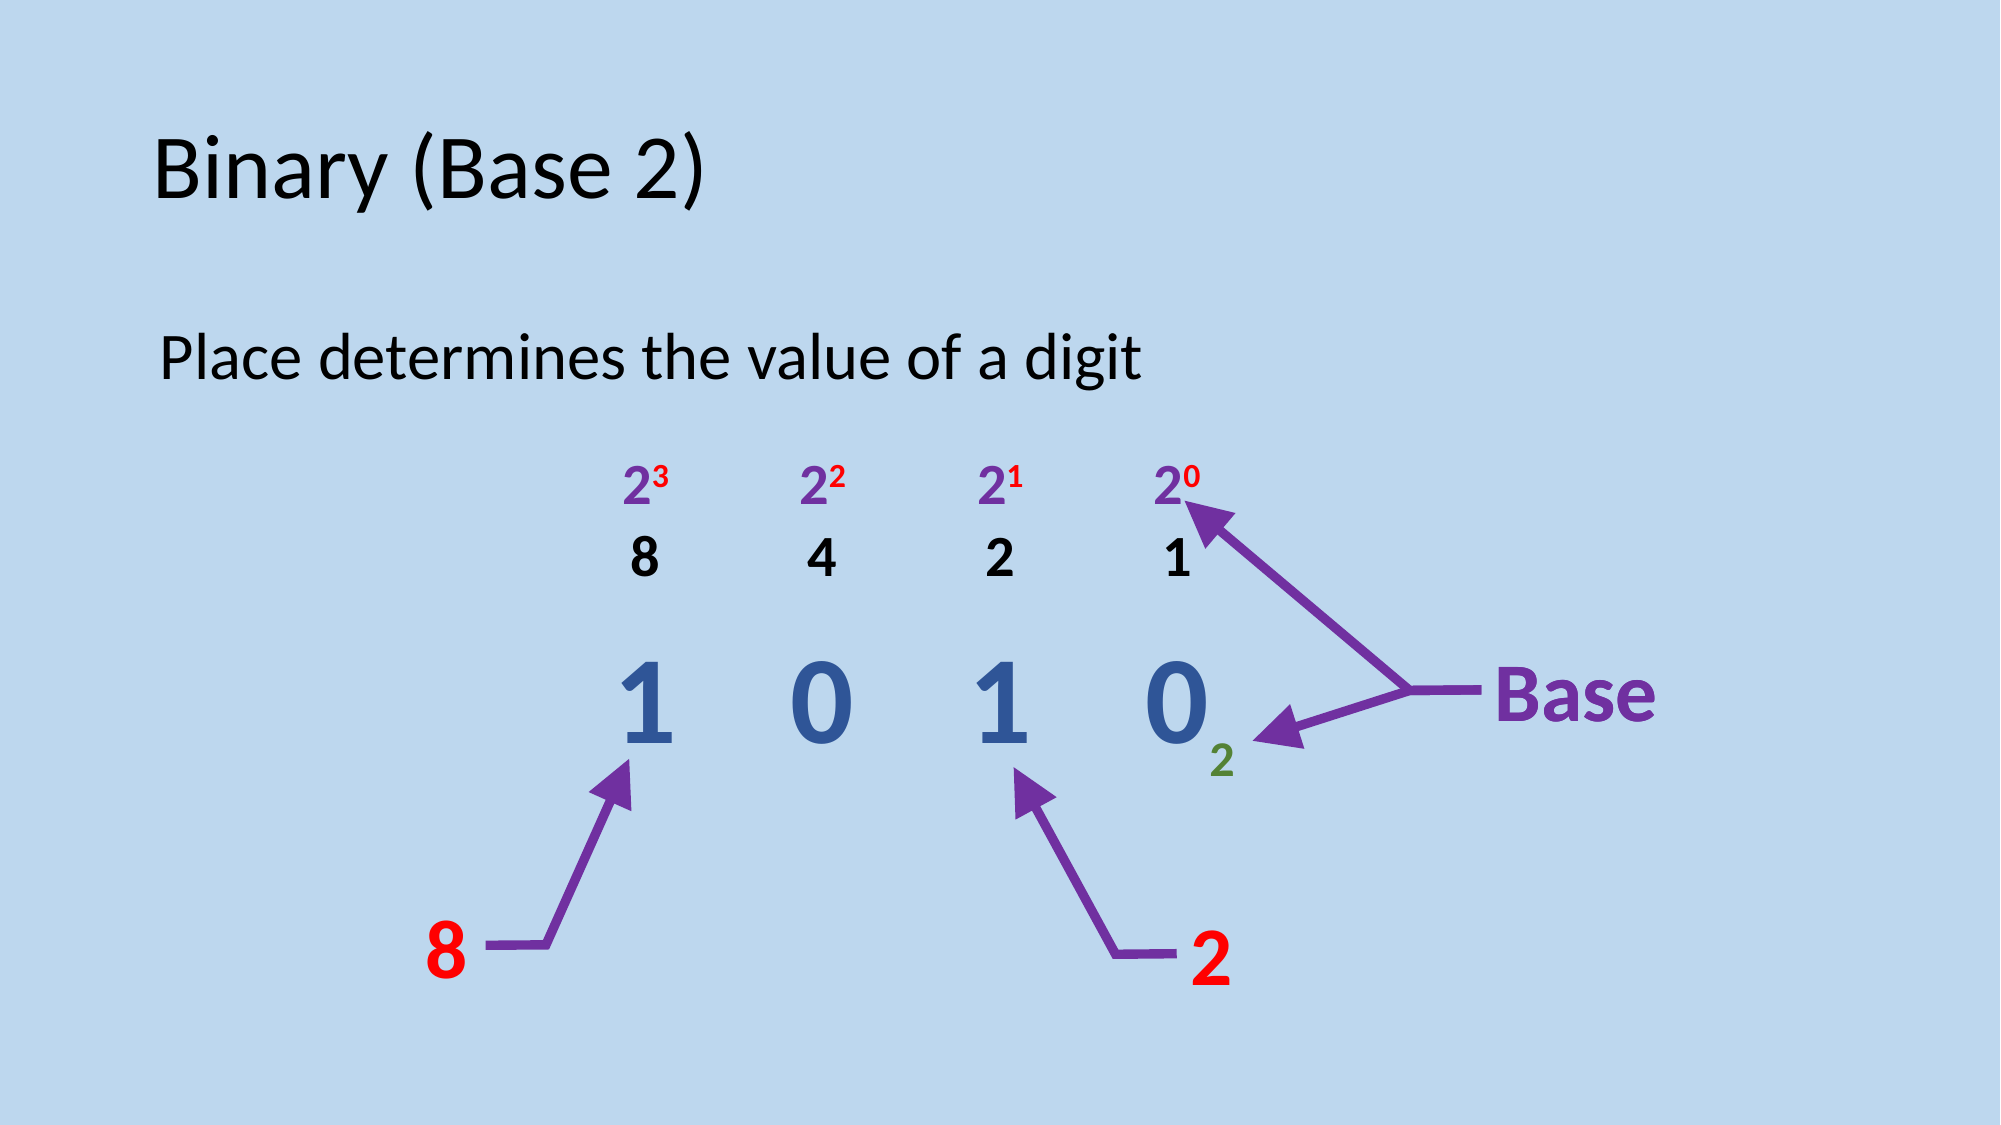

# Binary (Base 2)
Place determines the value of a digit
23
22
21
20
4
8
2
1
1
0
1
0
Base
Base
2
8
2